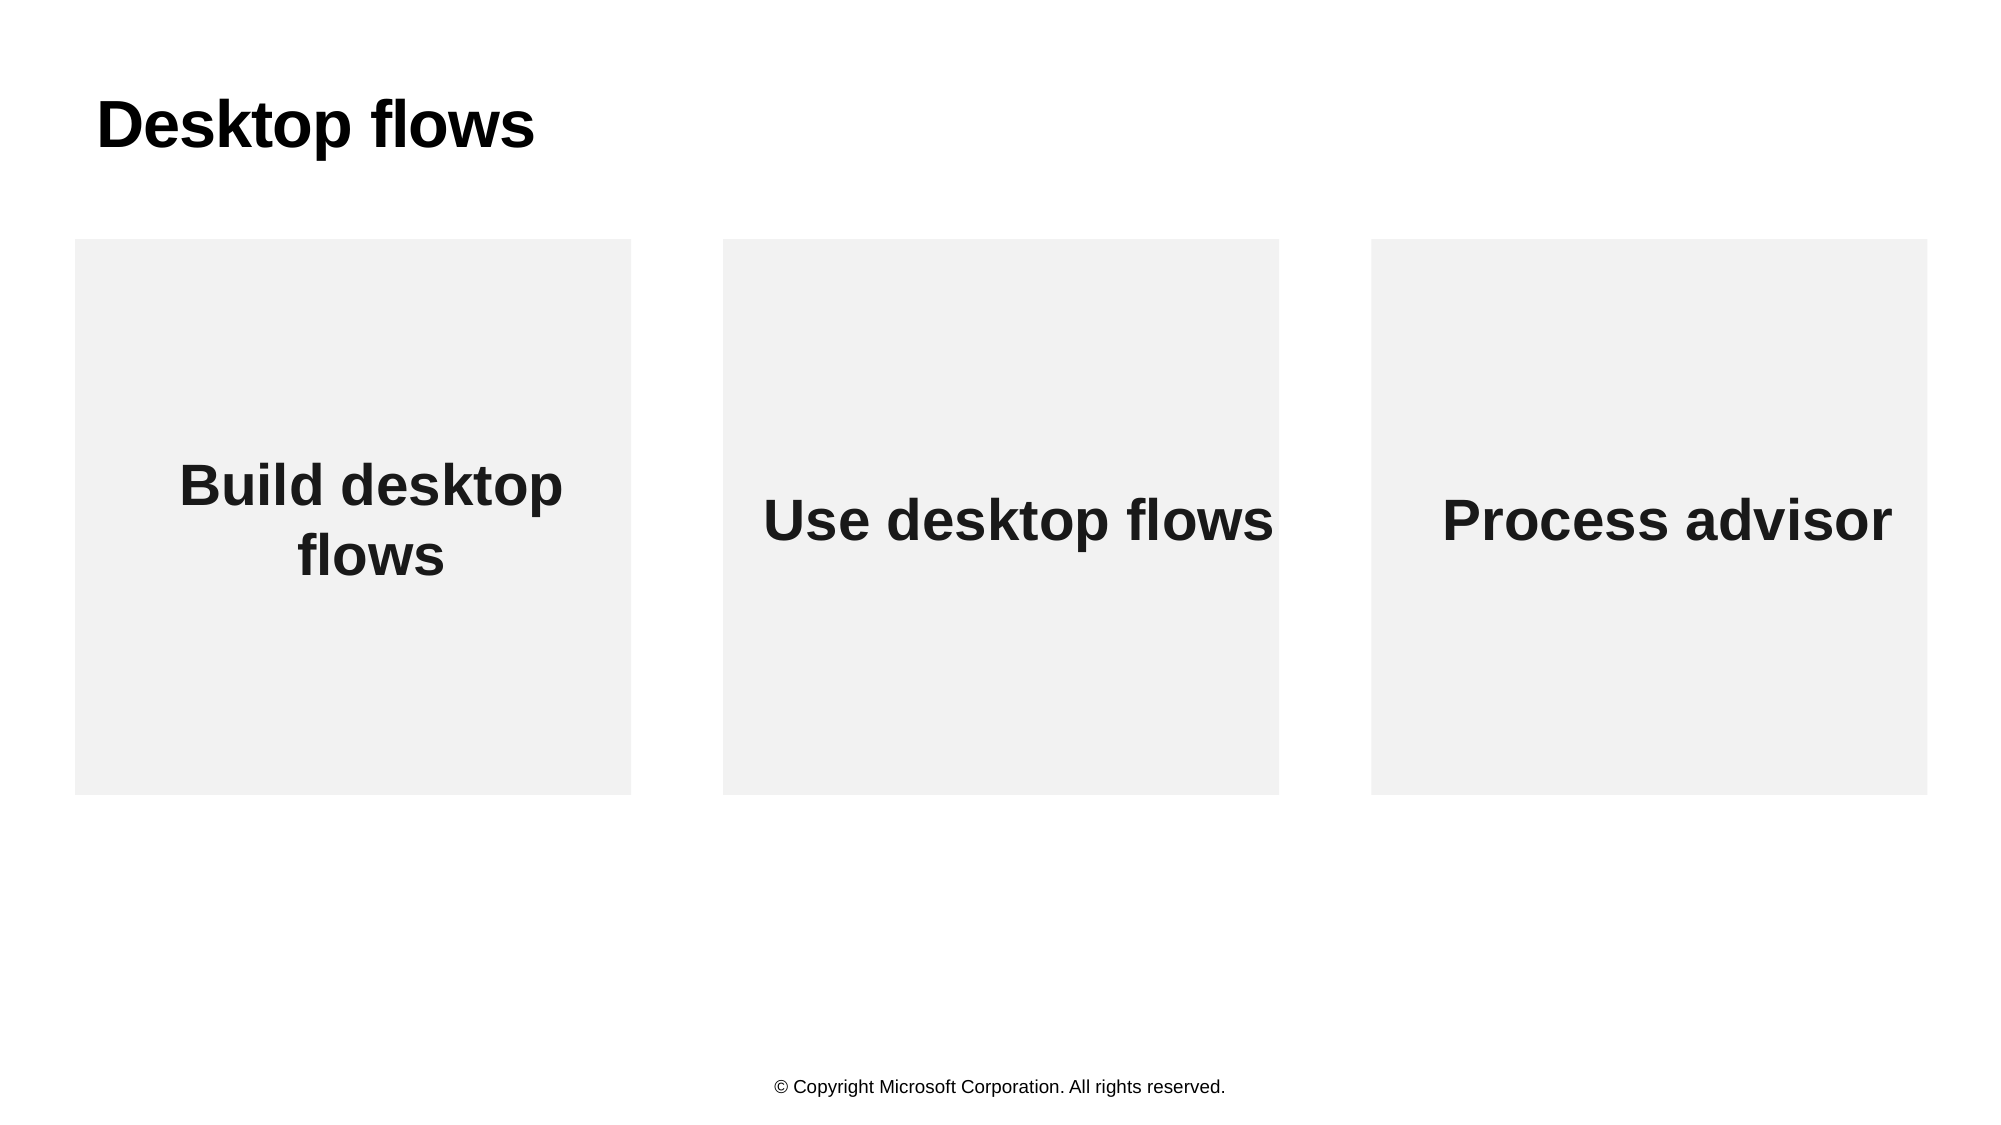

# Desktop flows
Build desktop flows
Use desktop flows
Process advisor